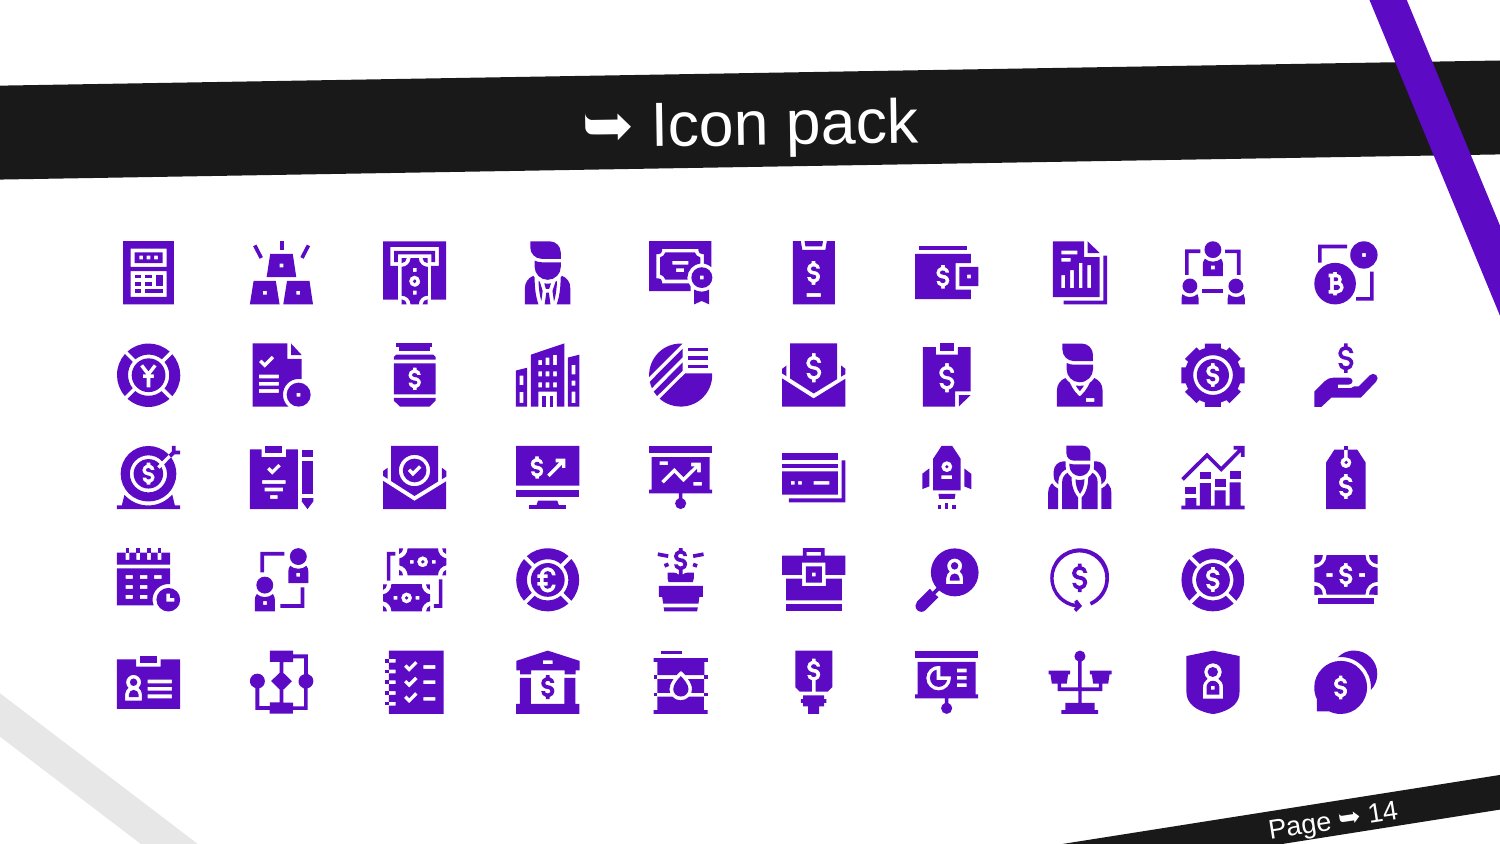

# ➥ Icon pack

Page ➥ 14